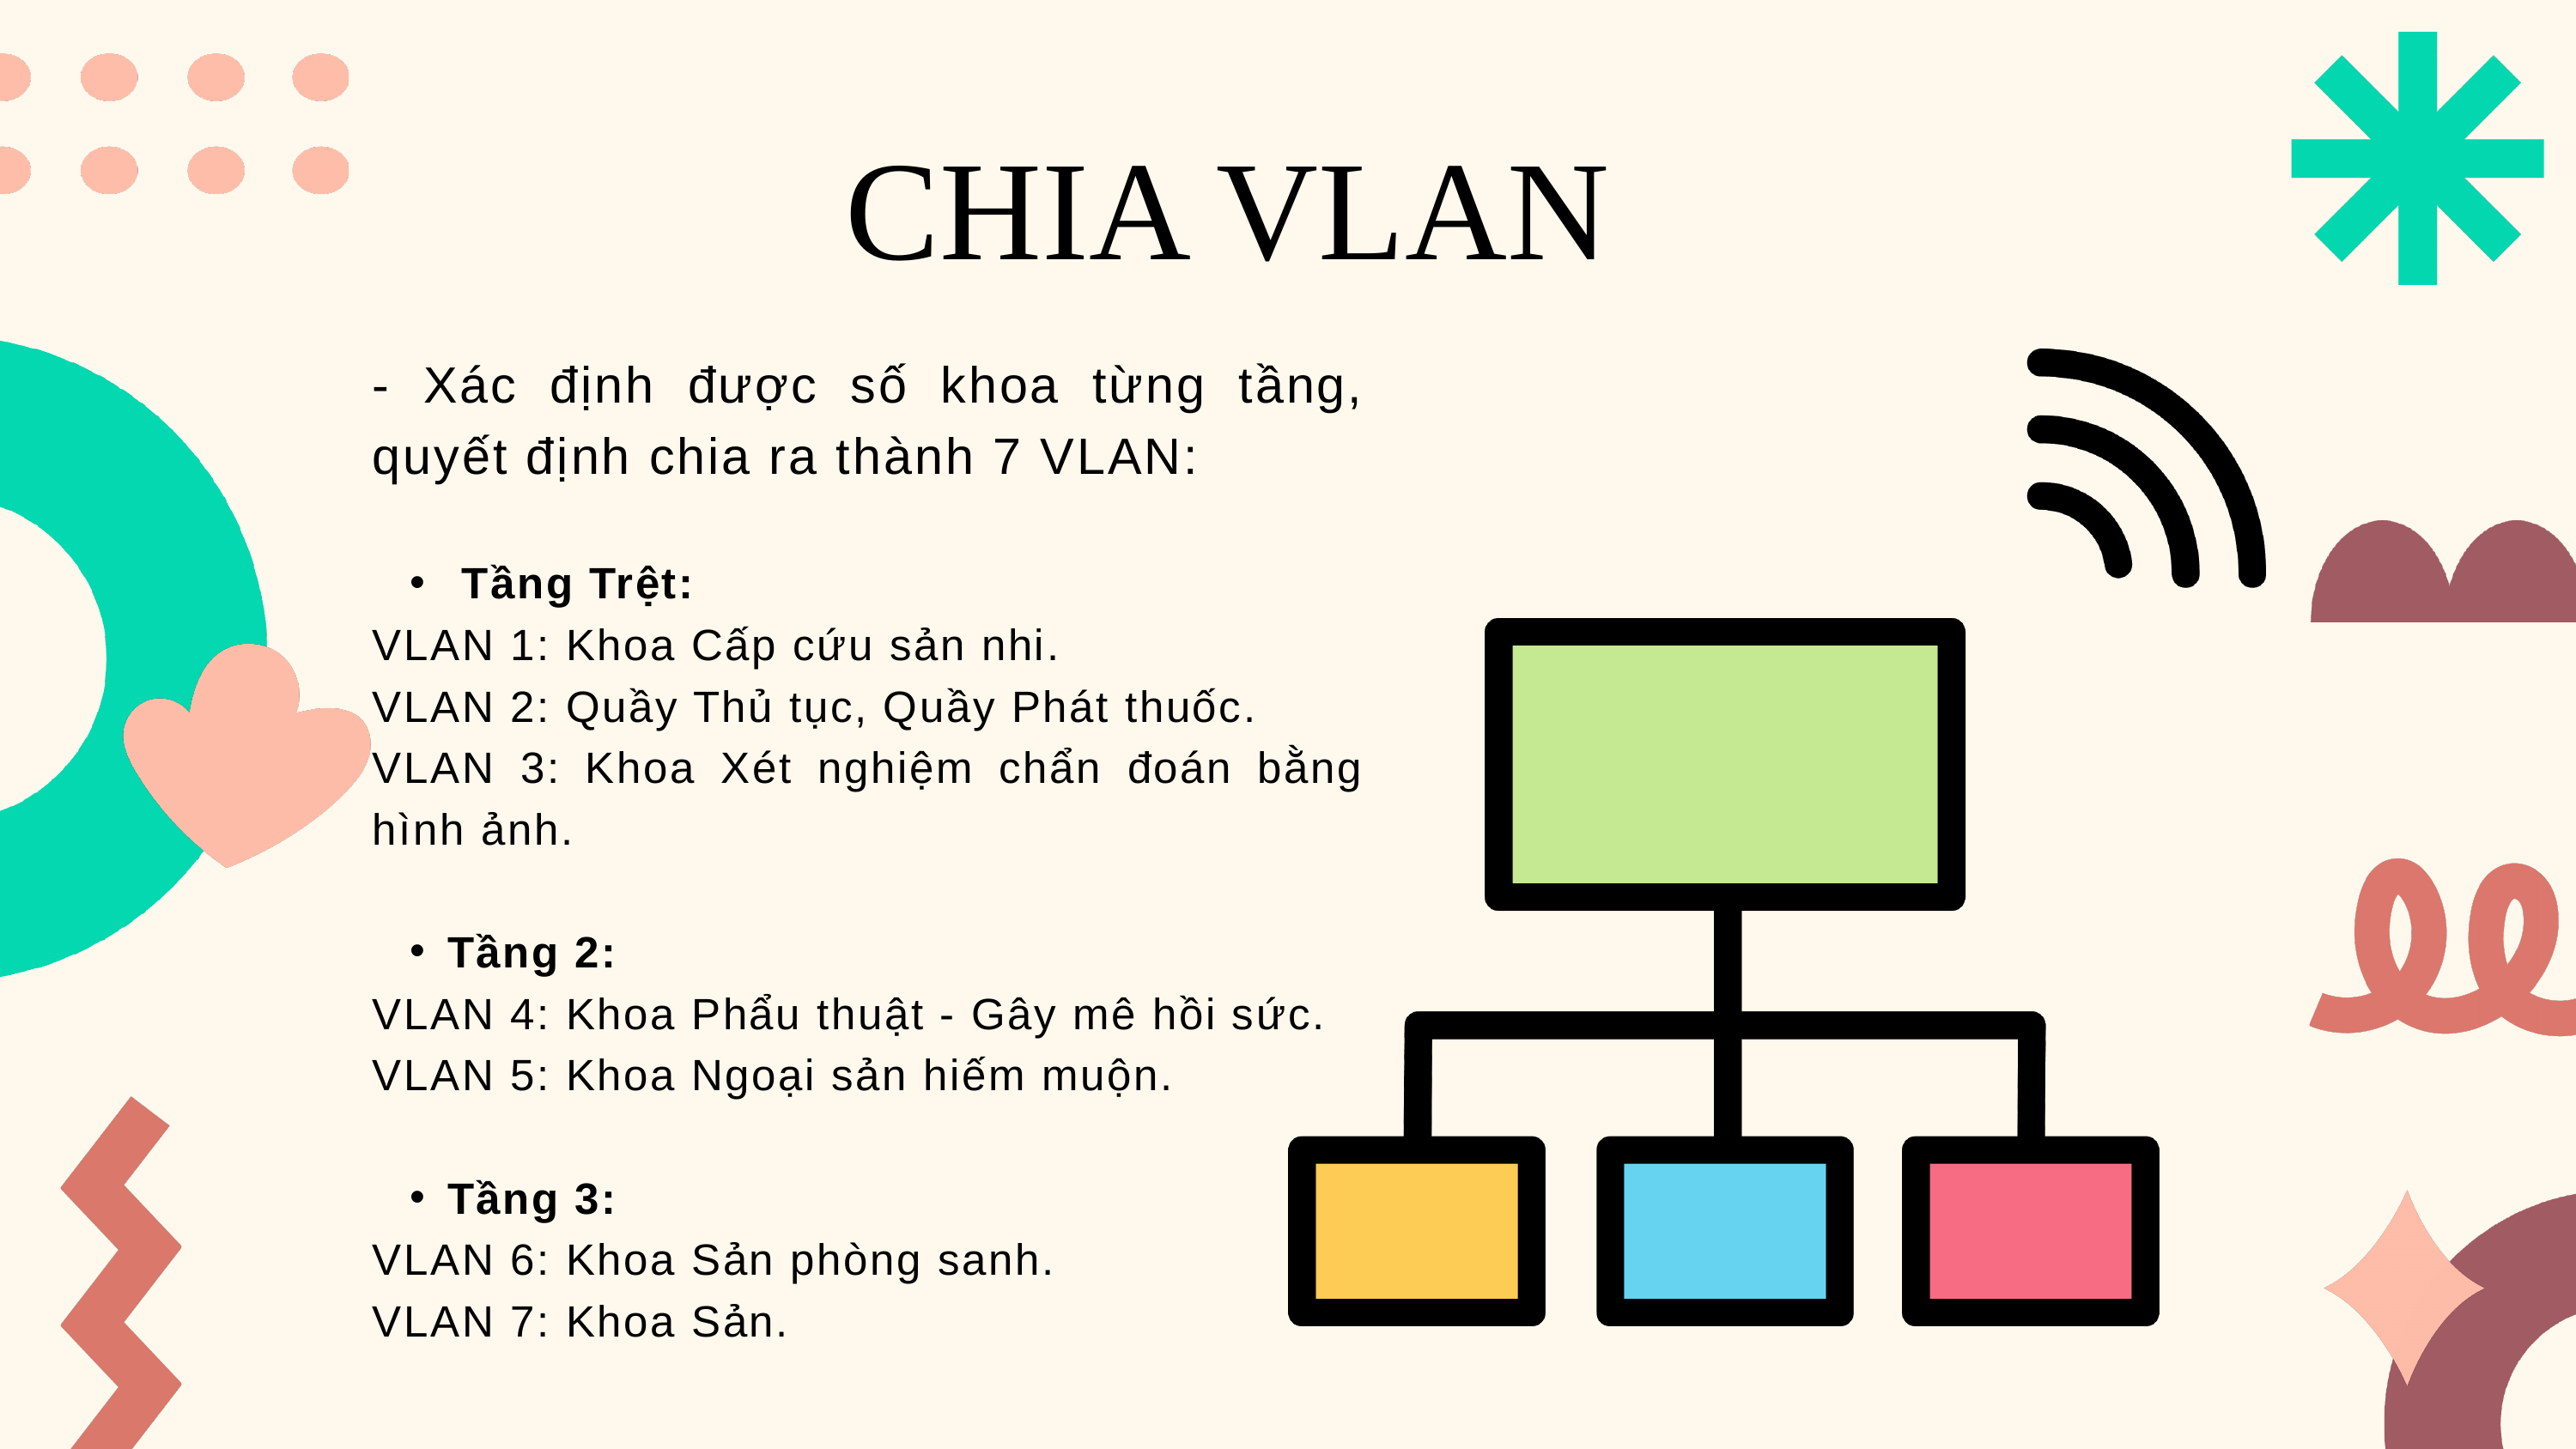

CHIA VLAN

- Xác định được số khoa từng tầng, quyết định chia ra thành 7 VLAN:

 Tầng Trệt:
VLAN 1: Khoa Cấp cứu sản nhi.
VLAN 2: Quầy Thủ tục, Quầy Phát thuốc.
VLAN 3: Khoa Xét nghiệm chẩn đoán bằng hình ảnh.

Tầng 2:
VLAN 4: Khoa Phẩu thuật - Gây mê hồi sức.
VLAN 5: Khoa Ngoại sản hiếm muộn.

Tầng 3:
VLAN 6: Khoa Sản phòng sanh.
VLAN 7: Khoa Sản.